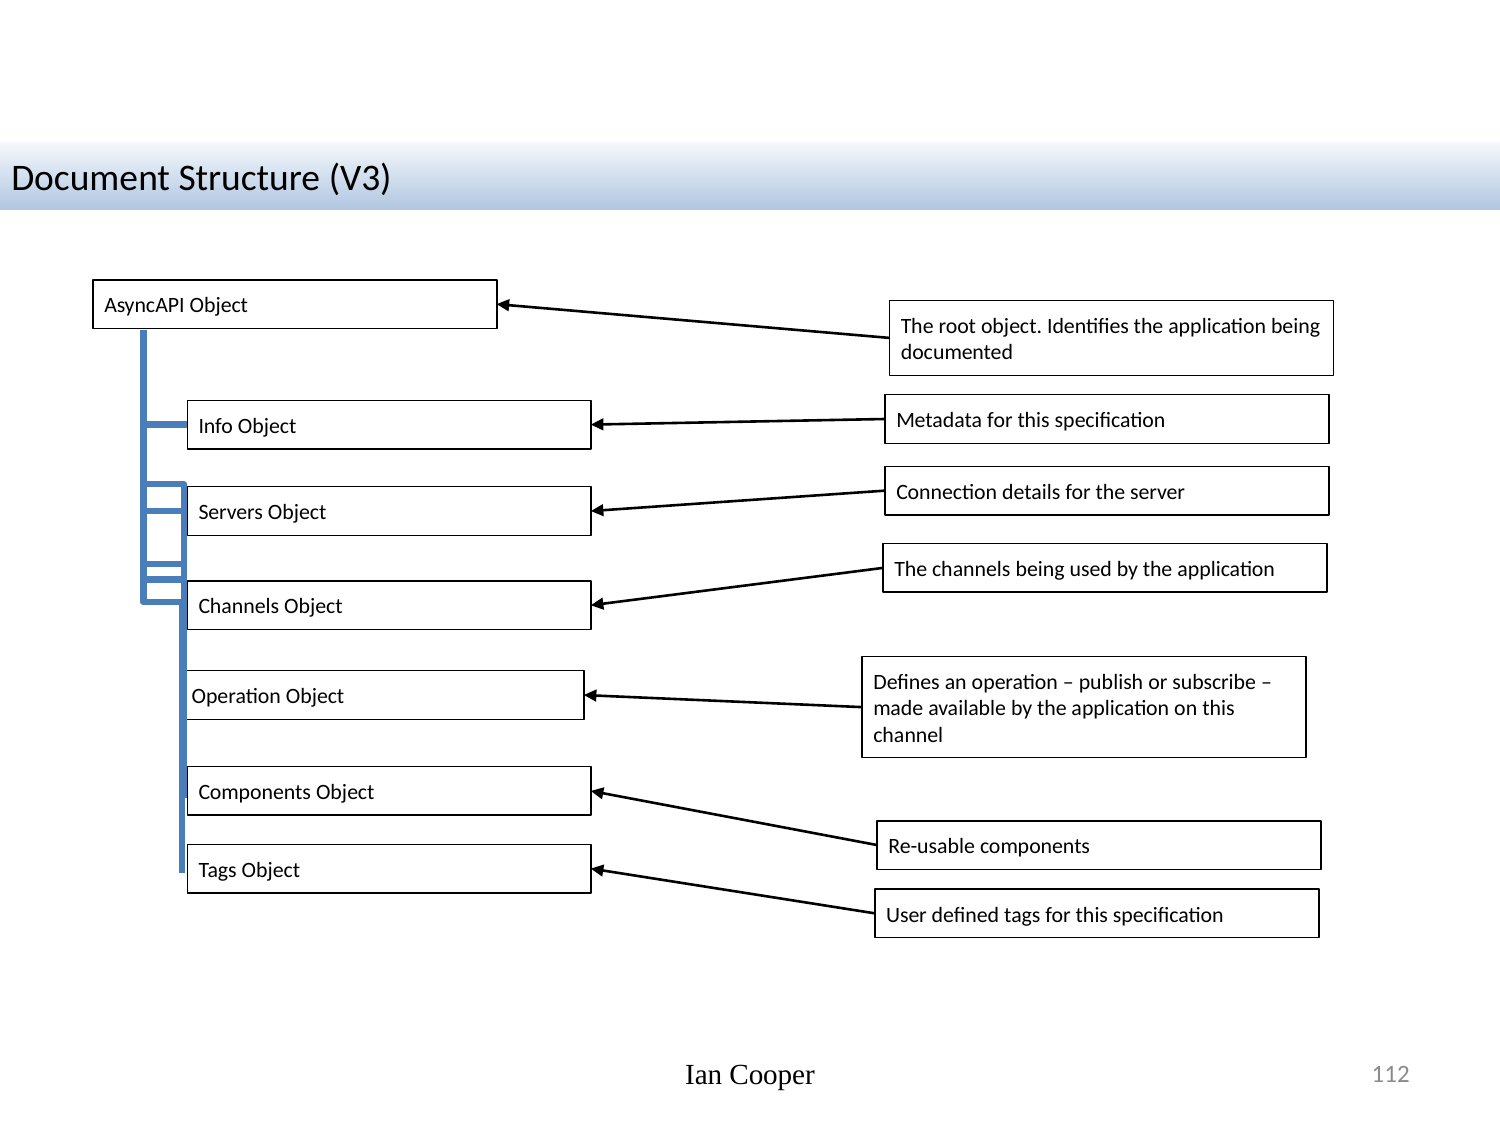

Document Structure (V3)
AsyncAPI Object
The root object. Identifies the application being documented
Metadata for this specification
Info Object
Connection details for the server
Servers Object
The channels being used by the application
Channels Object
Defines an operation – publish or subscribe – made available by the application on this channel
Operation Object
Components Object
Re-usable components
Tags Object
User defined tags for this specification
Ian Cooper
112